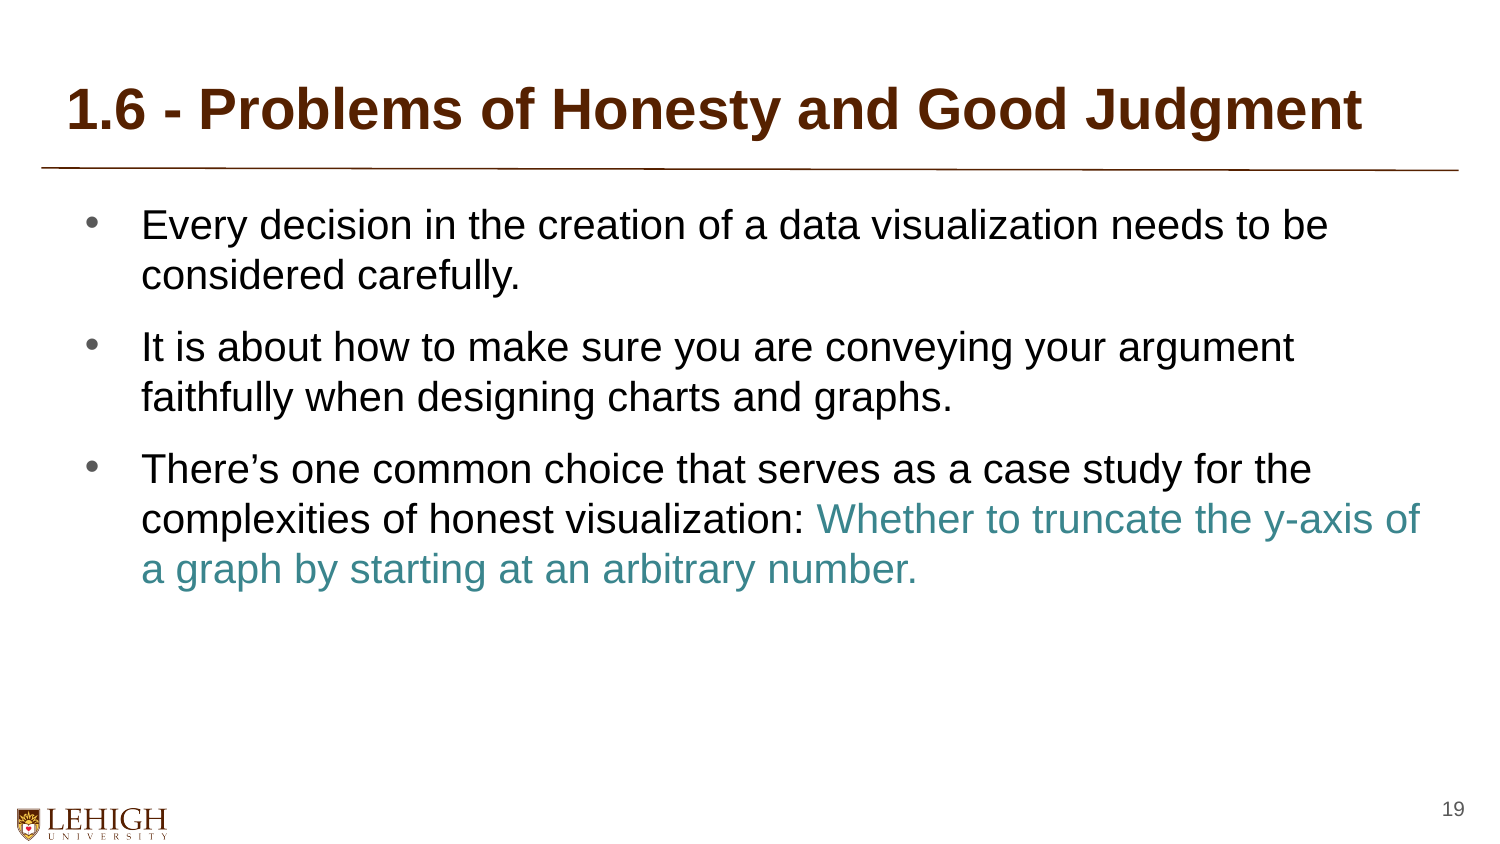

# 1.6 - Problems of Honesty and Good Judgment
Every decision in the creation of a data visualization needs to be considered carefully.
It is about how to make sure you are conveying your argument faithfully when designing charts and graphs.
There’s one common choice that serves as a case study for the complexities of honest visualization: Whether to truncate the y-axis of a graph by starting at an arbitrary number.
19